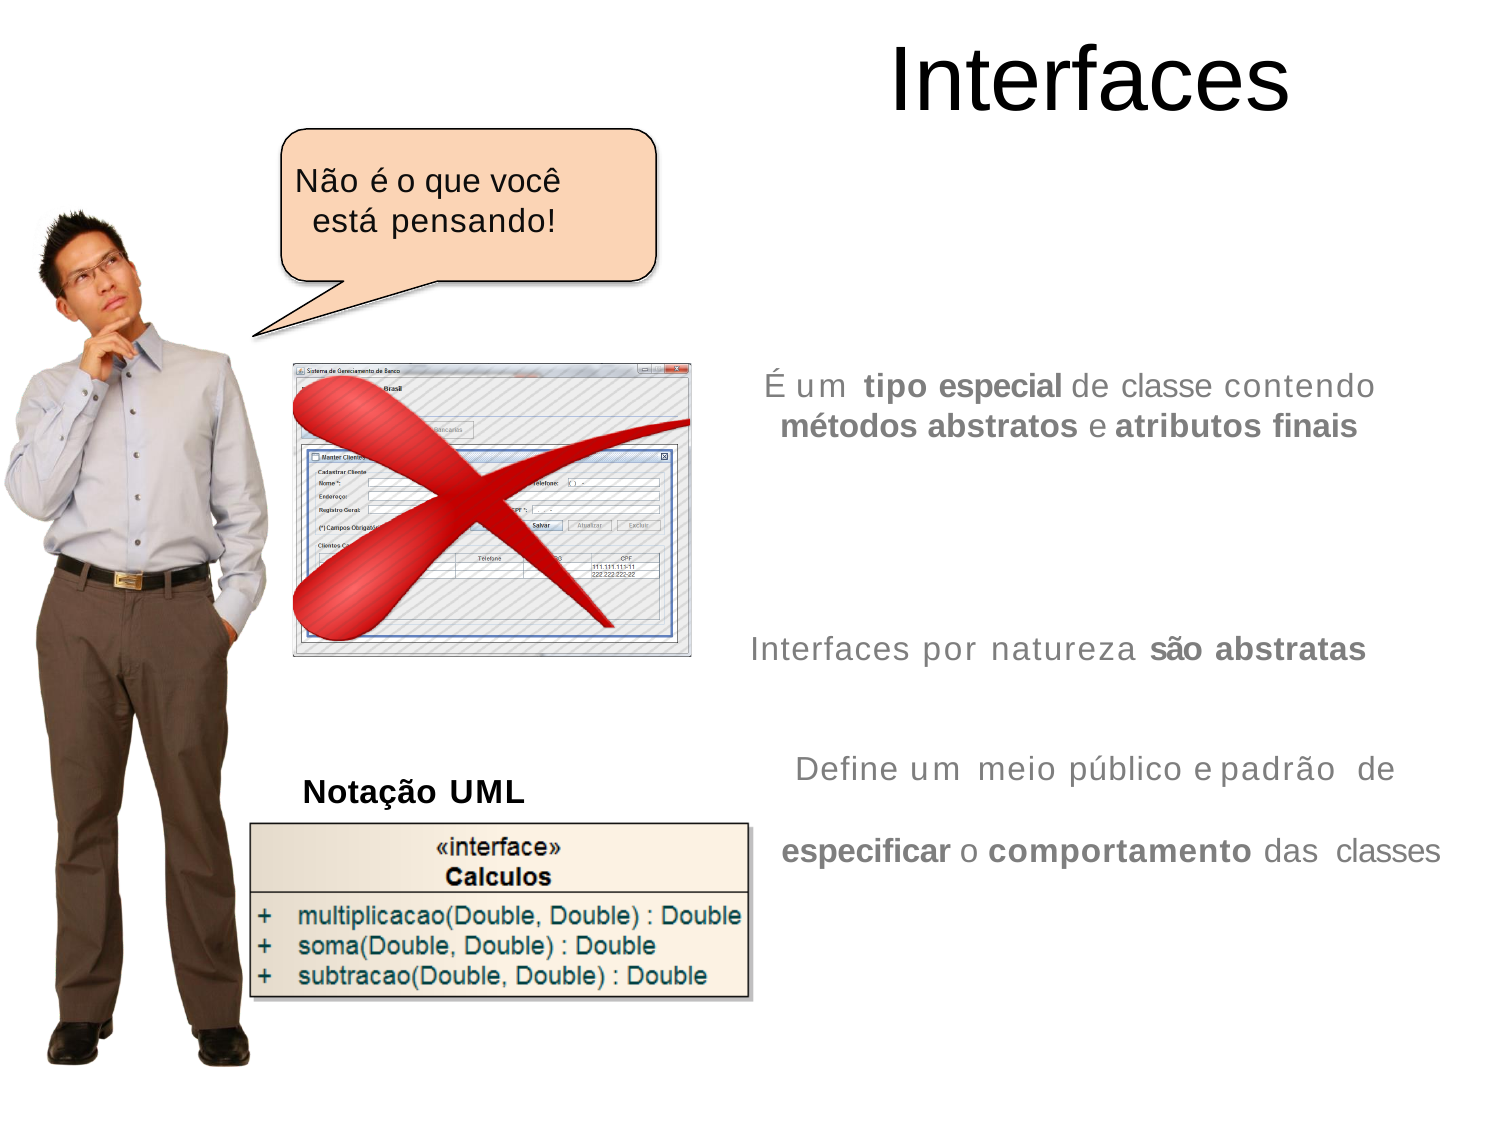

# Interfaces

Não é o que você
está pensando!
É um tipo especial de classe contendo
métodos abstratos e atributos finais

Interfaces por natureza são abstratas
Define um meio público e padrão de
Notação UML

especificar o comportamento das classes